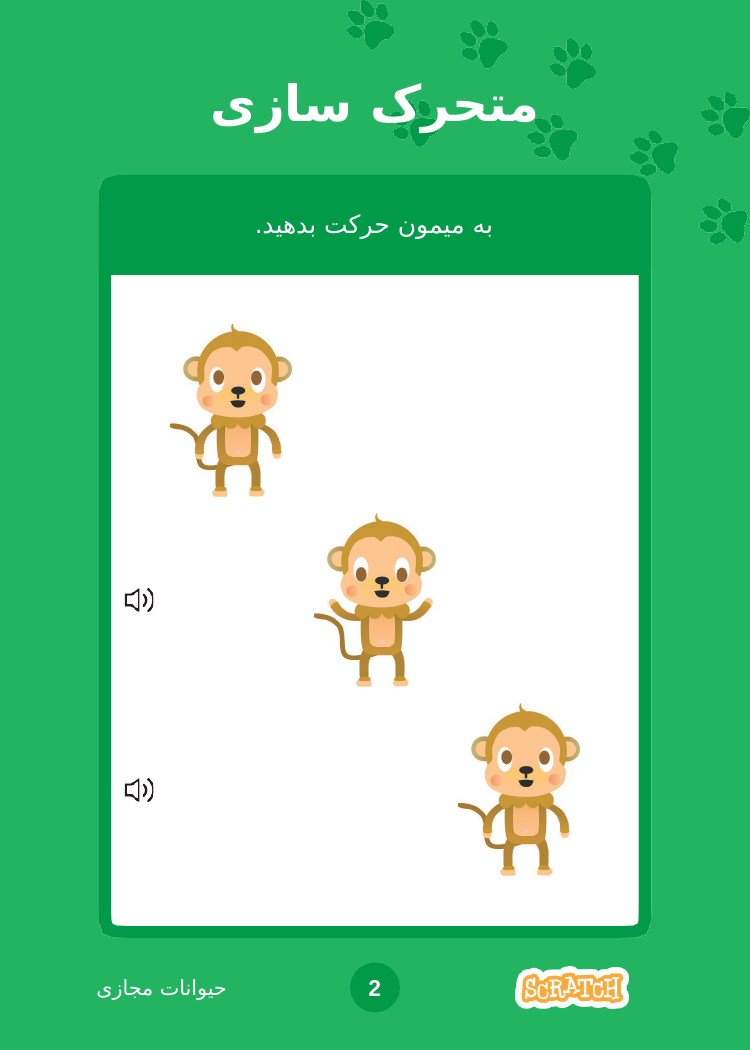

# متحرک سازی

به میمون حرکت بدهید.

2
حیوانات مجازی